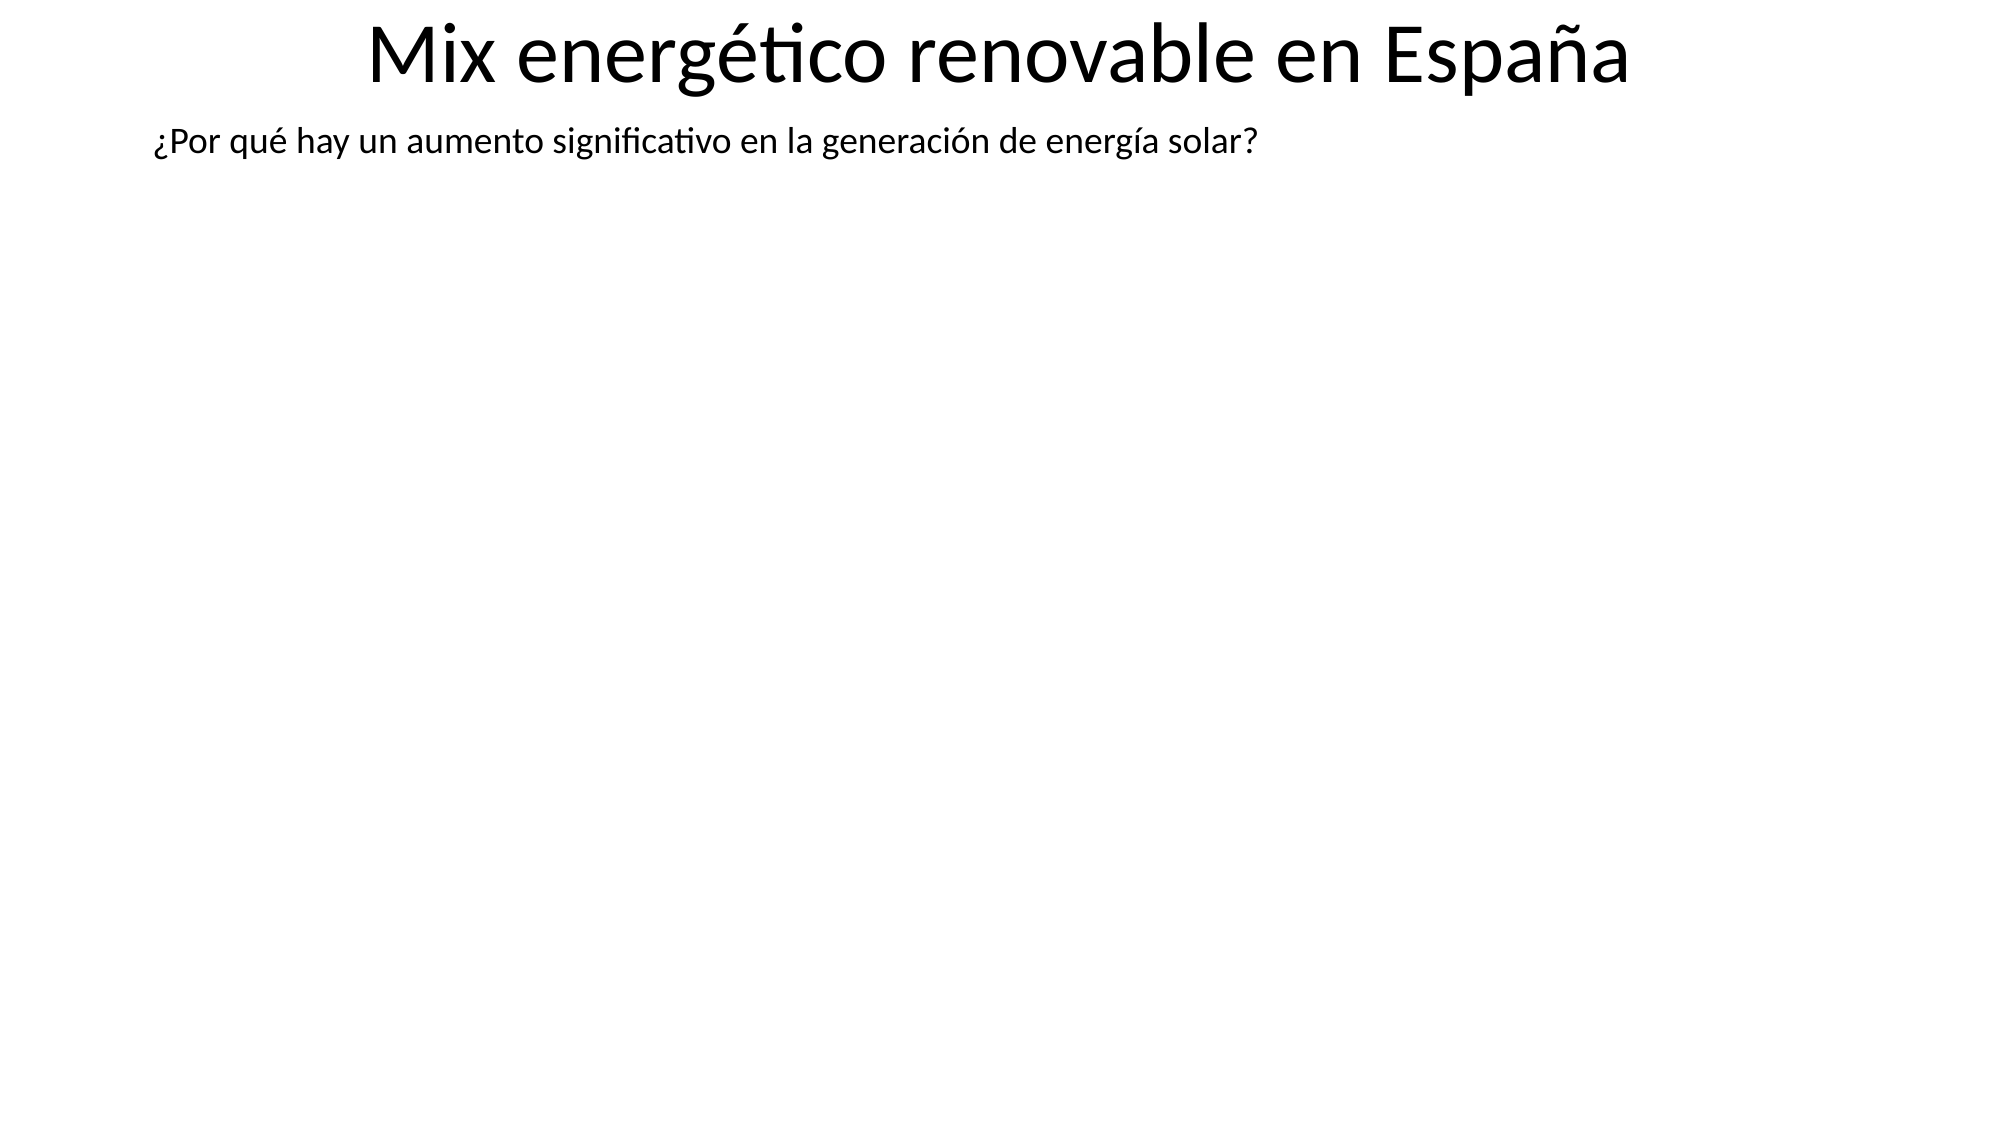

# Mix energético renovable en España
¿Por qué hay un aumento significativo en la generación de energía solar?